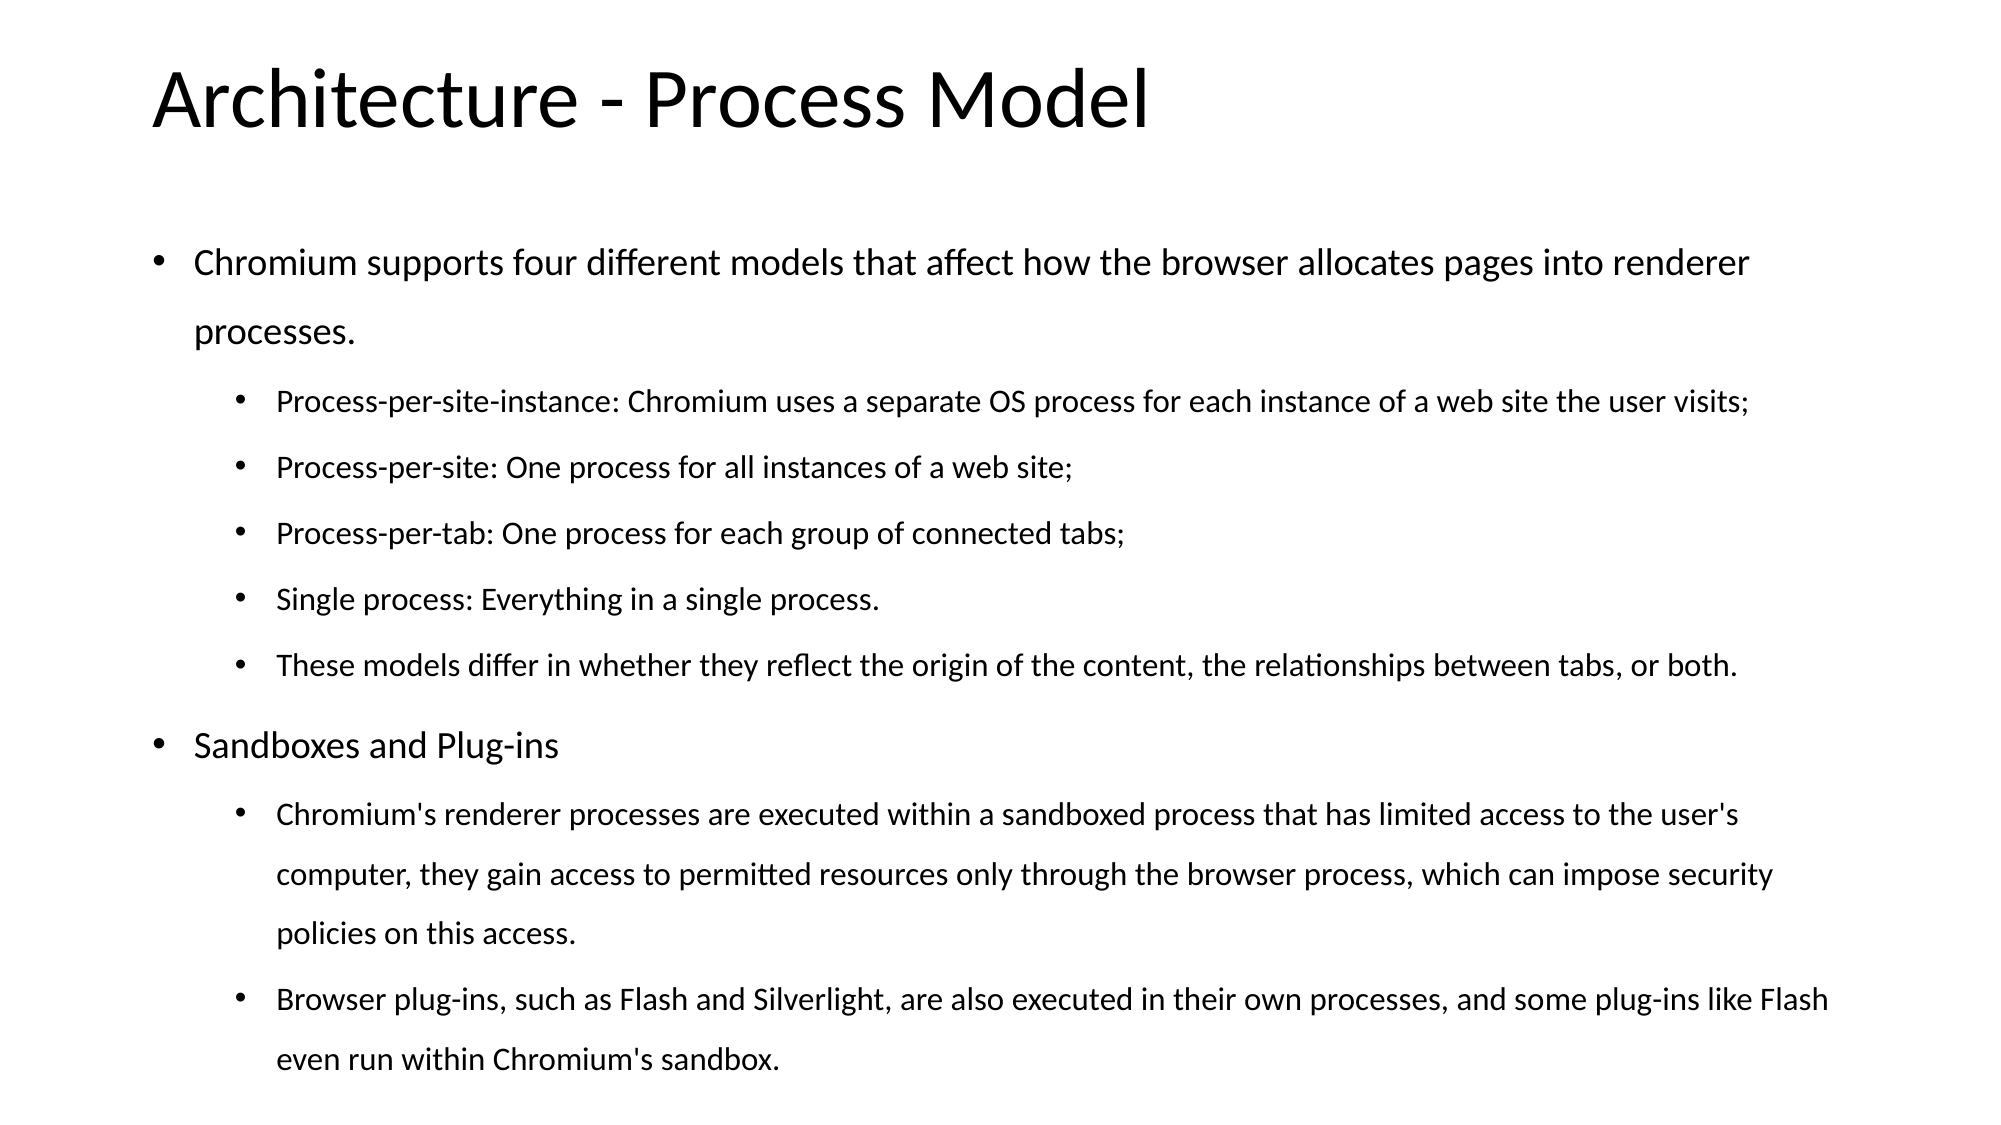

# Architecture - Process Model
Chromium supports four different models that affect how the browser allocates pages into renderer processes.
Process-per-site-instance: Chromium uses a separate OS process for each instance of a web site the user visits;
Process-per-site: One process for all instances of a web site;
Process-per-tab: One process for each group of connected tabs;
Single process: Everything in a single process.
These models differ in whether they reflect the origin of the content, the relationships between tabs, or both.
Sandboxes and Plug-ins
Chromium's renderer processes are executed within a sandboxed process that has limited access to the user's computer, they gain access to permitted resources only through the browser process, which can impose security policies on this access.
Browser plug-ins, such as Flash and Silverlight, are also executed in their own processes, and some plug-ins like Flash even run within Chromium's sandbox.